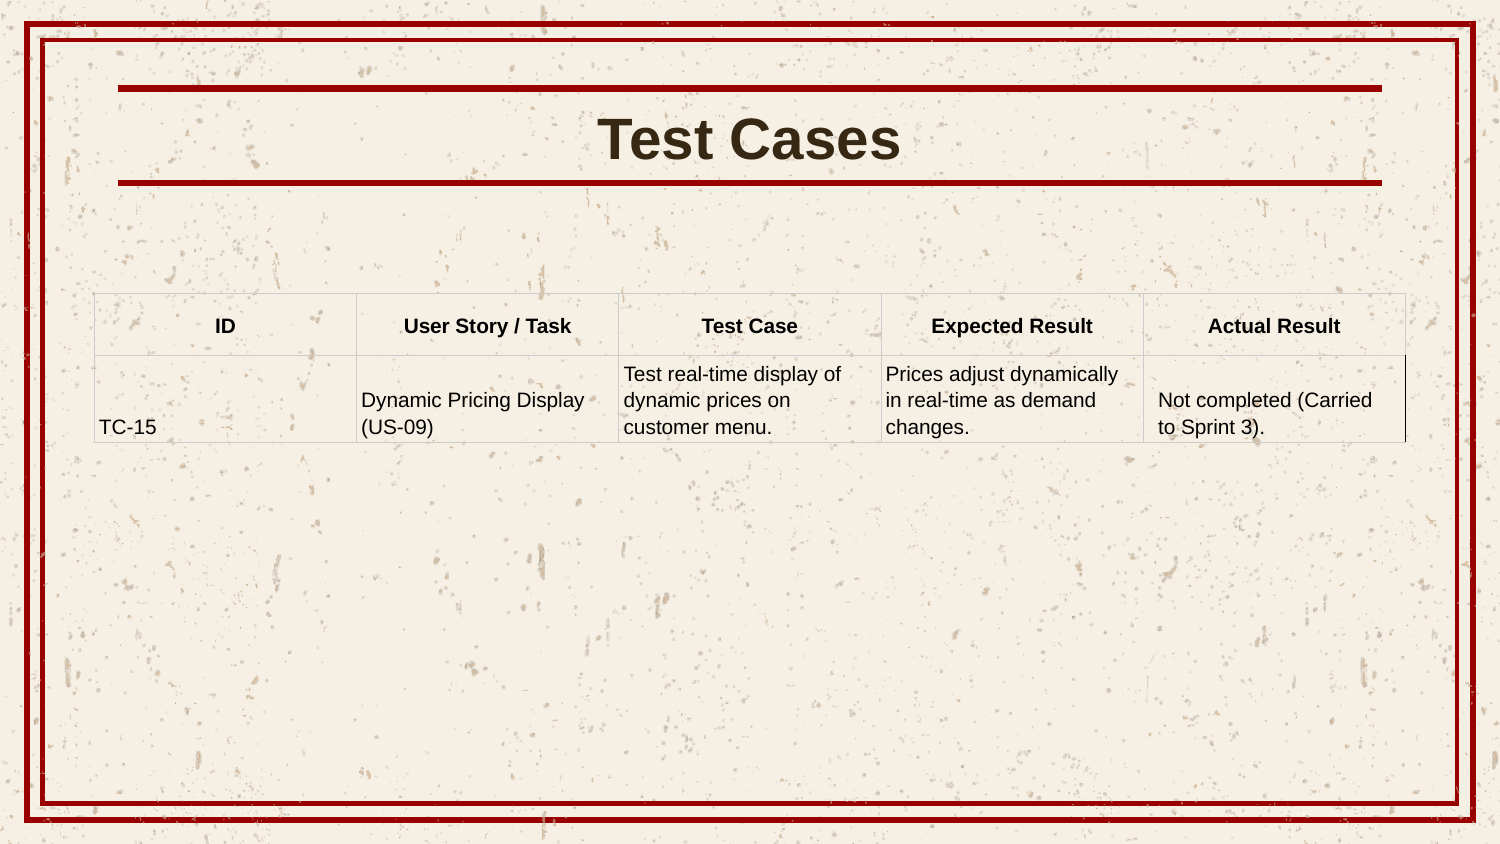

# Test Cases
| ID | User Story / Task | Test Case | Expected Result | Actual Result |
| --- | --- | --- | --- | --- |
| TC-15 | Dynamic Pricing Display (US-09) | Test real-time display of dynamic prices on customer menu. | Prices adjust dynamically in real-time as demand changes. | Not completed (Carried to Sprint 3). |